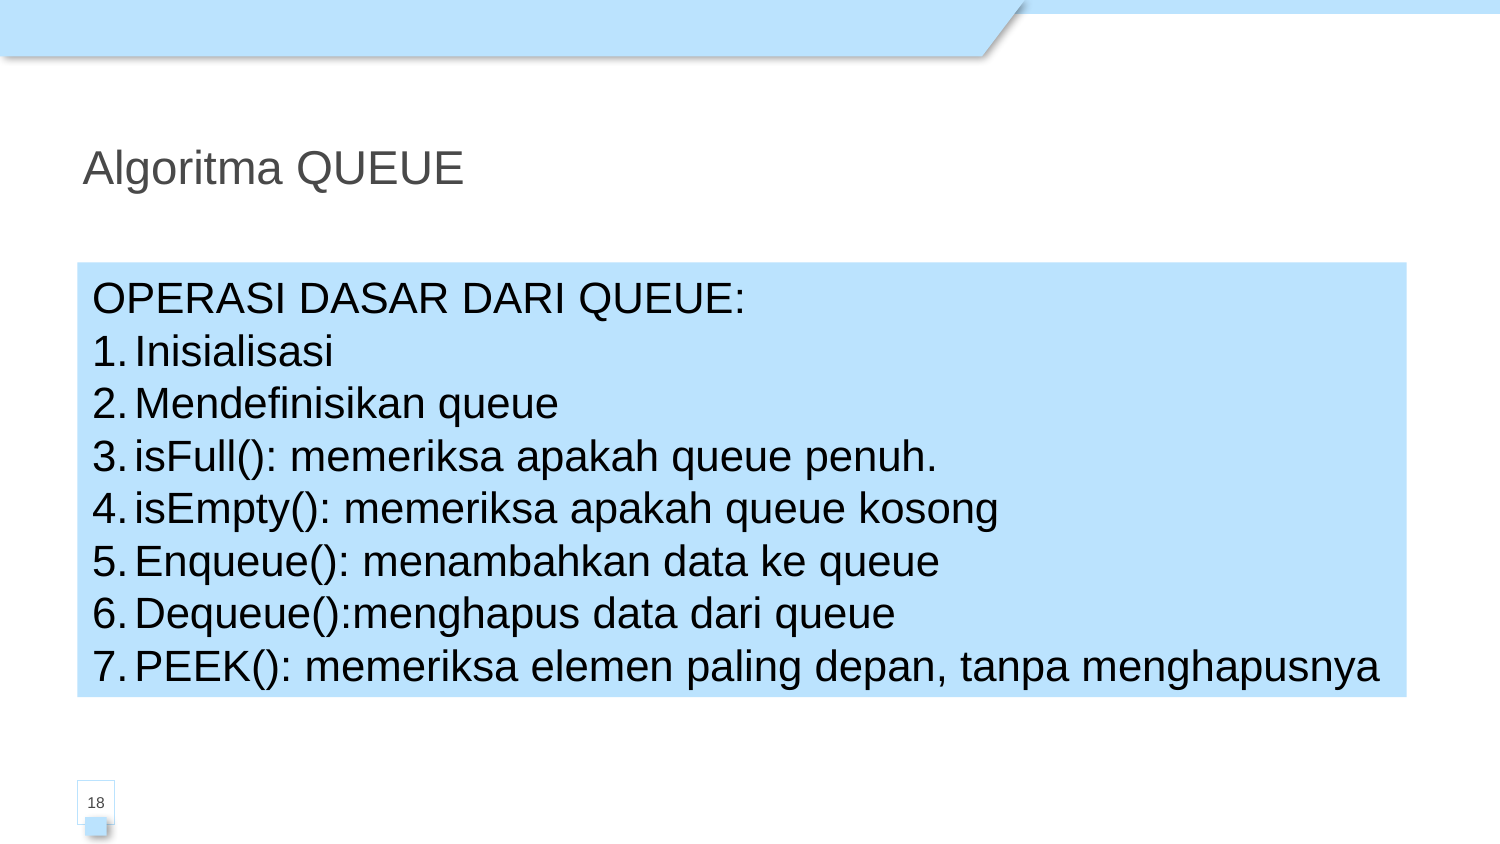

# Algoritma QUEUE
OPERASI DASAR DARI QUEUE:
Inisialisasi
Mendefinisikan queue
isFull(): memeriksa apakah queue penuh.
isEmpty(): memeriksa apakah queue kosong
Enqueue(): menambahkan data ke queue
Dequeue():menghapus data dari queue
PEEK(): memeriksa elemen paling depan, tanpa menghapusnya
18